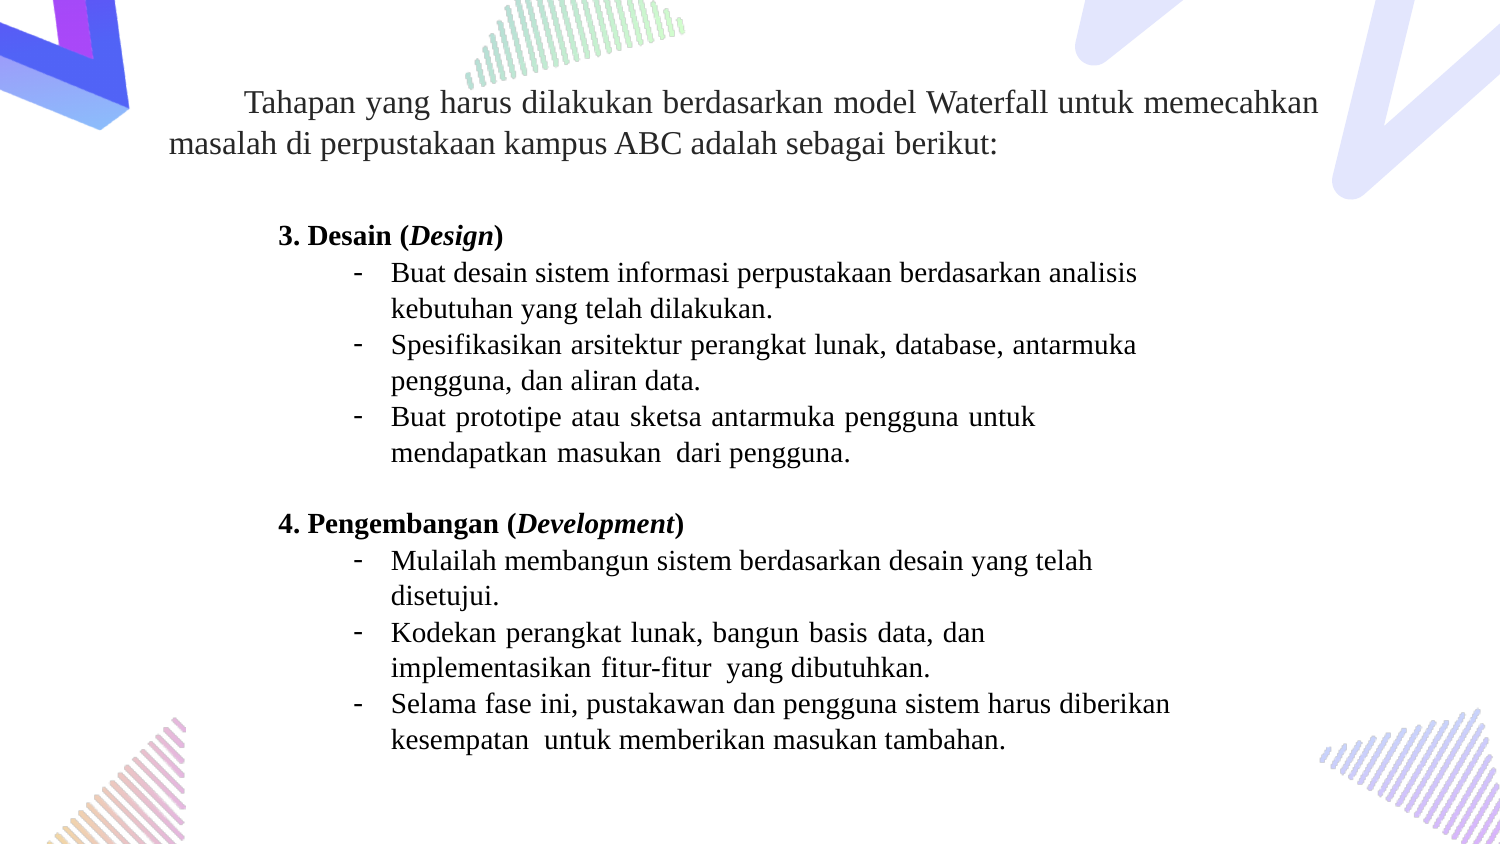

# Tahapan yang harus dilakukan berdasarkan model Waterfall untuk memecahkan masalah di perpustakaan kampus ABC adalah sebagai berikut:
3. Desain (Design)
Buat desain sistem informasi perpustakaan berdasarkan analisis kebutuhan yang telah dilakukan.
Spesifikasikan arsitektur perangkat lunak, database, antarmuka pengguna, dan aliran data.
Buat prototipe atau sketsa antarmuka pengguna untuk mendapatkan masukan  dari pengguna.

4. Pengembangan (Development)
Mulailah membangun sistem berdasarkan desain yang telah disetujui.
Kodekan perangkat lunak, bangun basis data, dan implementasikan fitur-fitur  yang dibutuhkan.
Selama fase ini, pustakawan dan pengguna sistem harus diberikan kesempatan  untuk memberikan masukan tambahan.